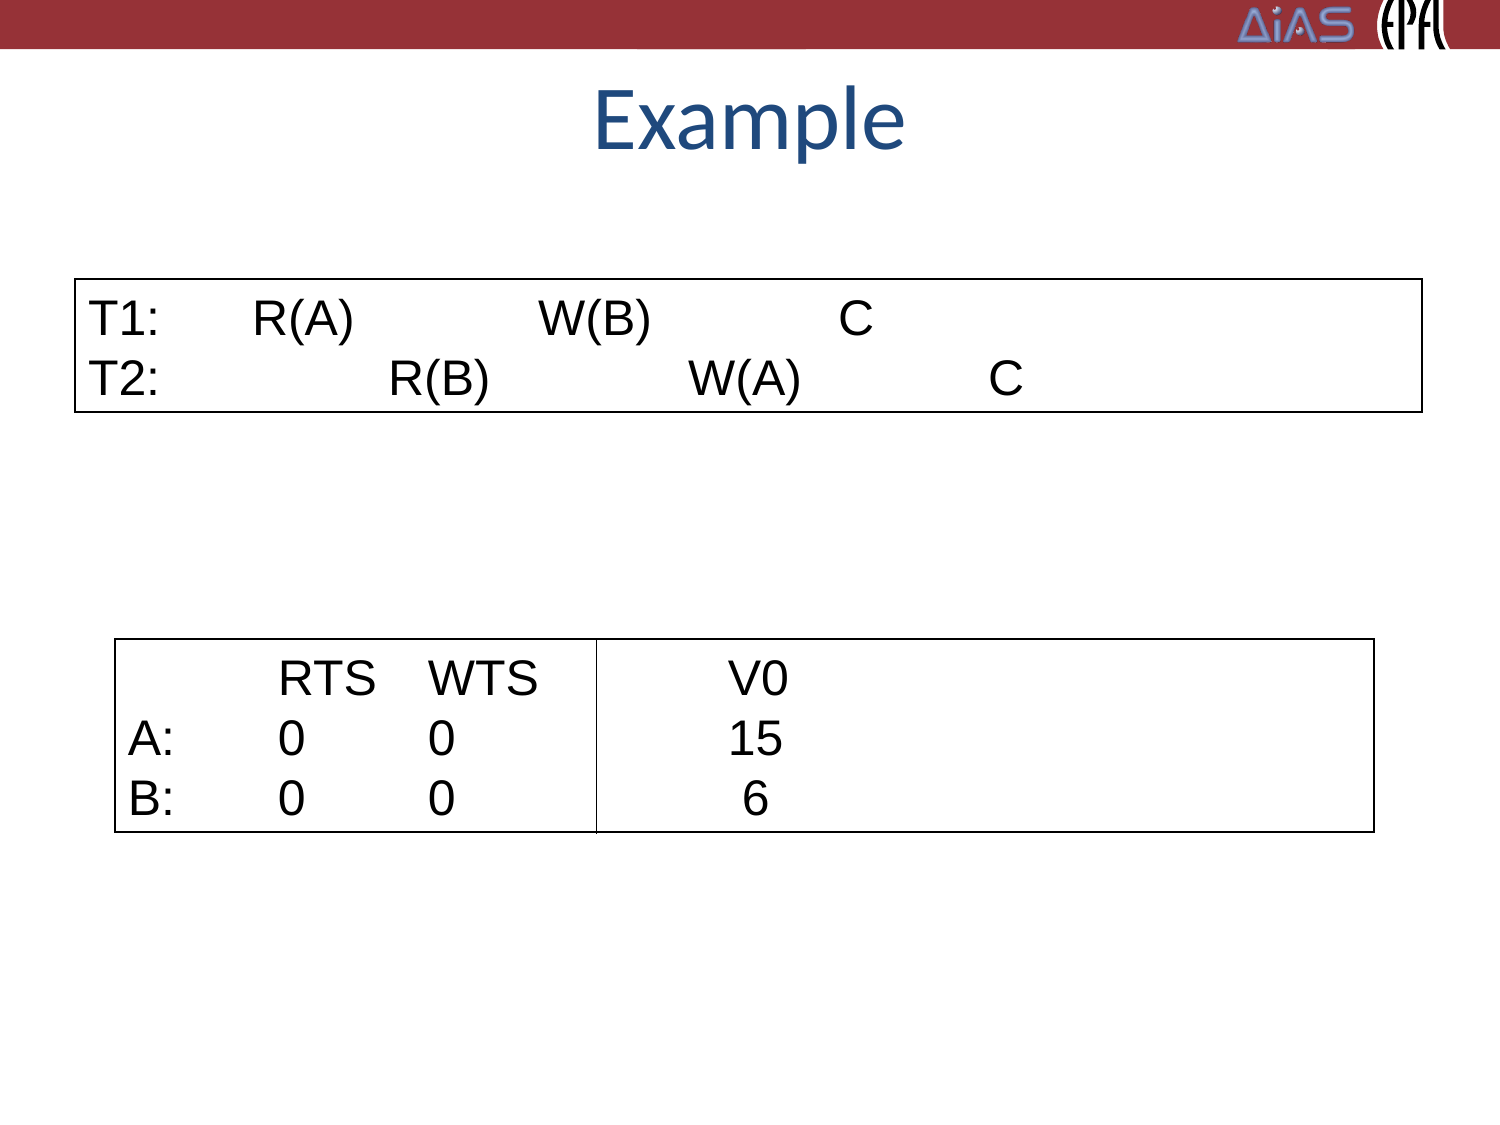

# Example
T1:	 R(A)	         	W(B) 		C
T2:	          	R(B)          	W(A)		C
	RTS	WTS		V0
A:	0	0		15
B:	0	0		 6